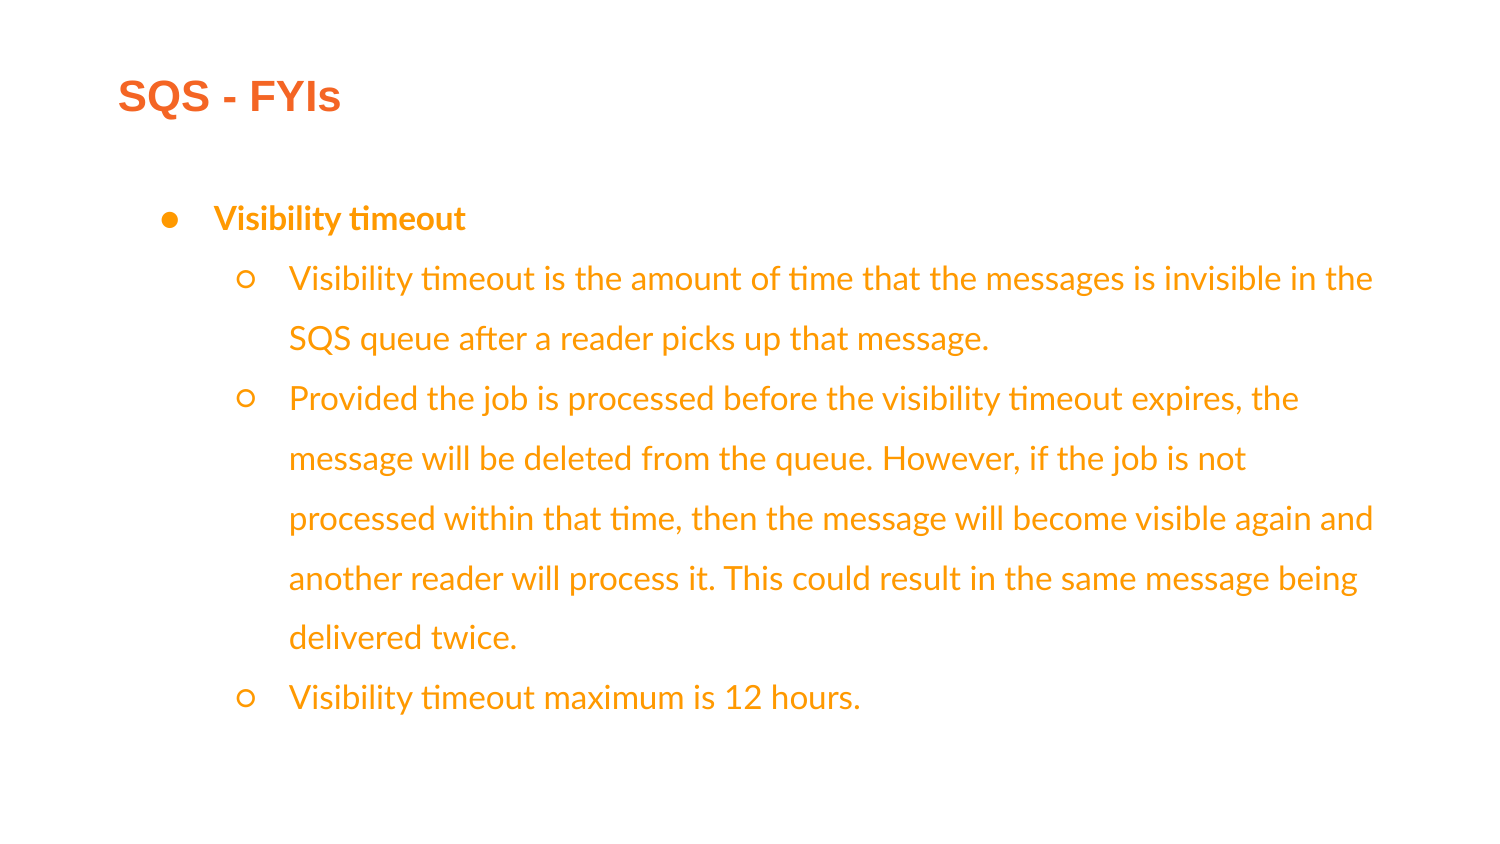

SQS - FYIs
Visibility timeout
Visibility timeout is the amount of time that the messages is invisible in the SQS queue after a reader picks up that message.
Provided the job is processed before the visibility timeout expires, the message will be deleted from the queue. However, if the job is not processed within that time, then the message will become visible again and another reader will process it. This could result in the same message being delivered twice.
Visibility timeout maximum is 12 hours.